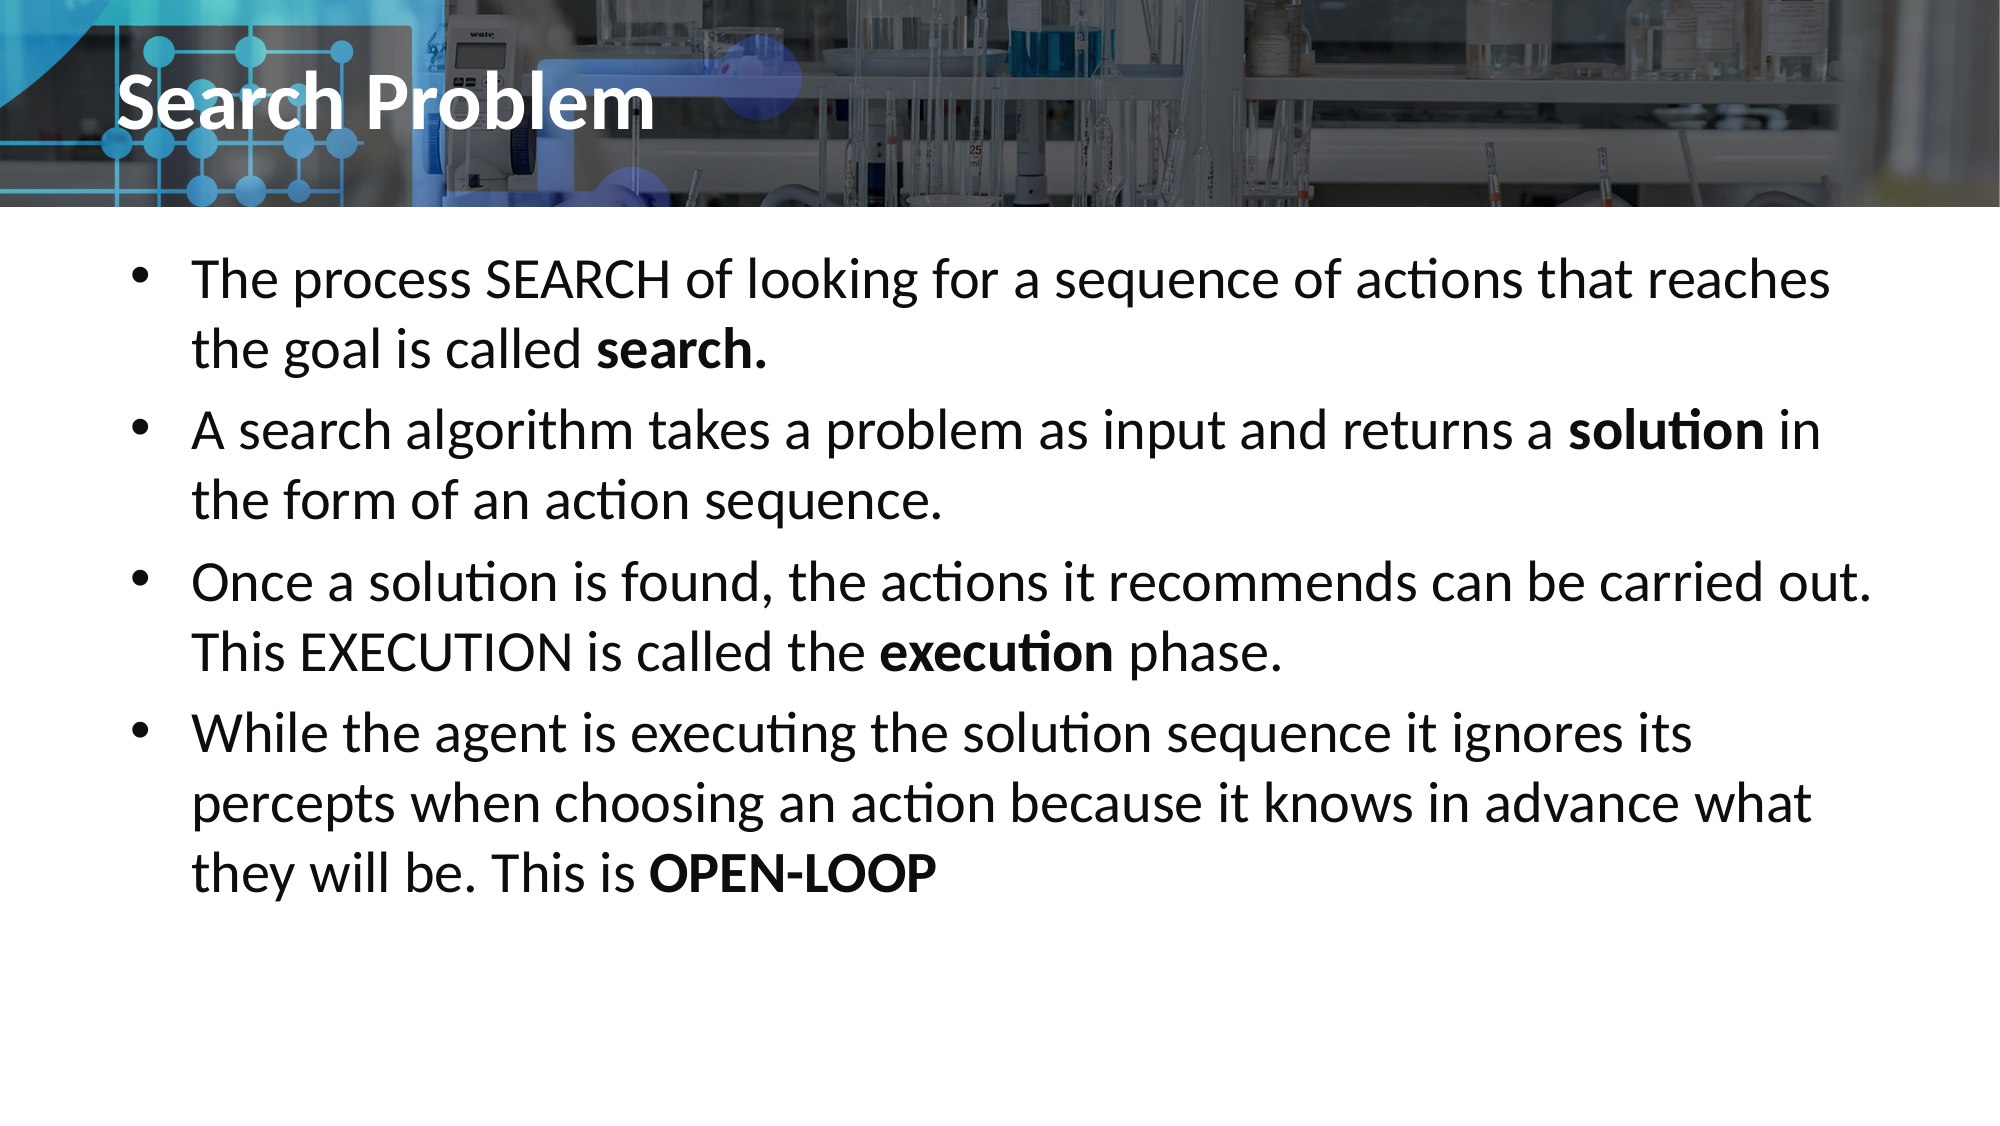

# Search Problem
The process SEARCH of looking for a sequence of actions that reaches the goal is called search.
A search algorithm takes a problem as input and returns a solution in the form of an action sequence.
Once a solution is found, the actions it recommends can be carried out.  This EXECUTION is called the execution phase.
While the agent is executing the solution sequence it ignores its percepts when choosing an action because it knows in advance what they will be. This is OPEN-LOOP